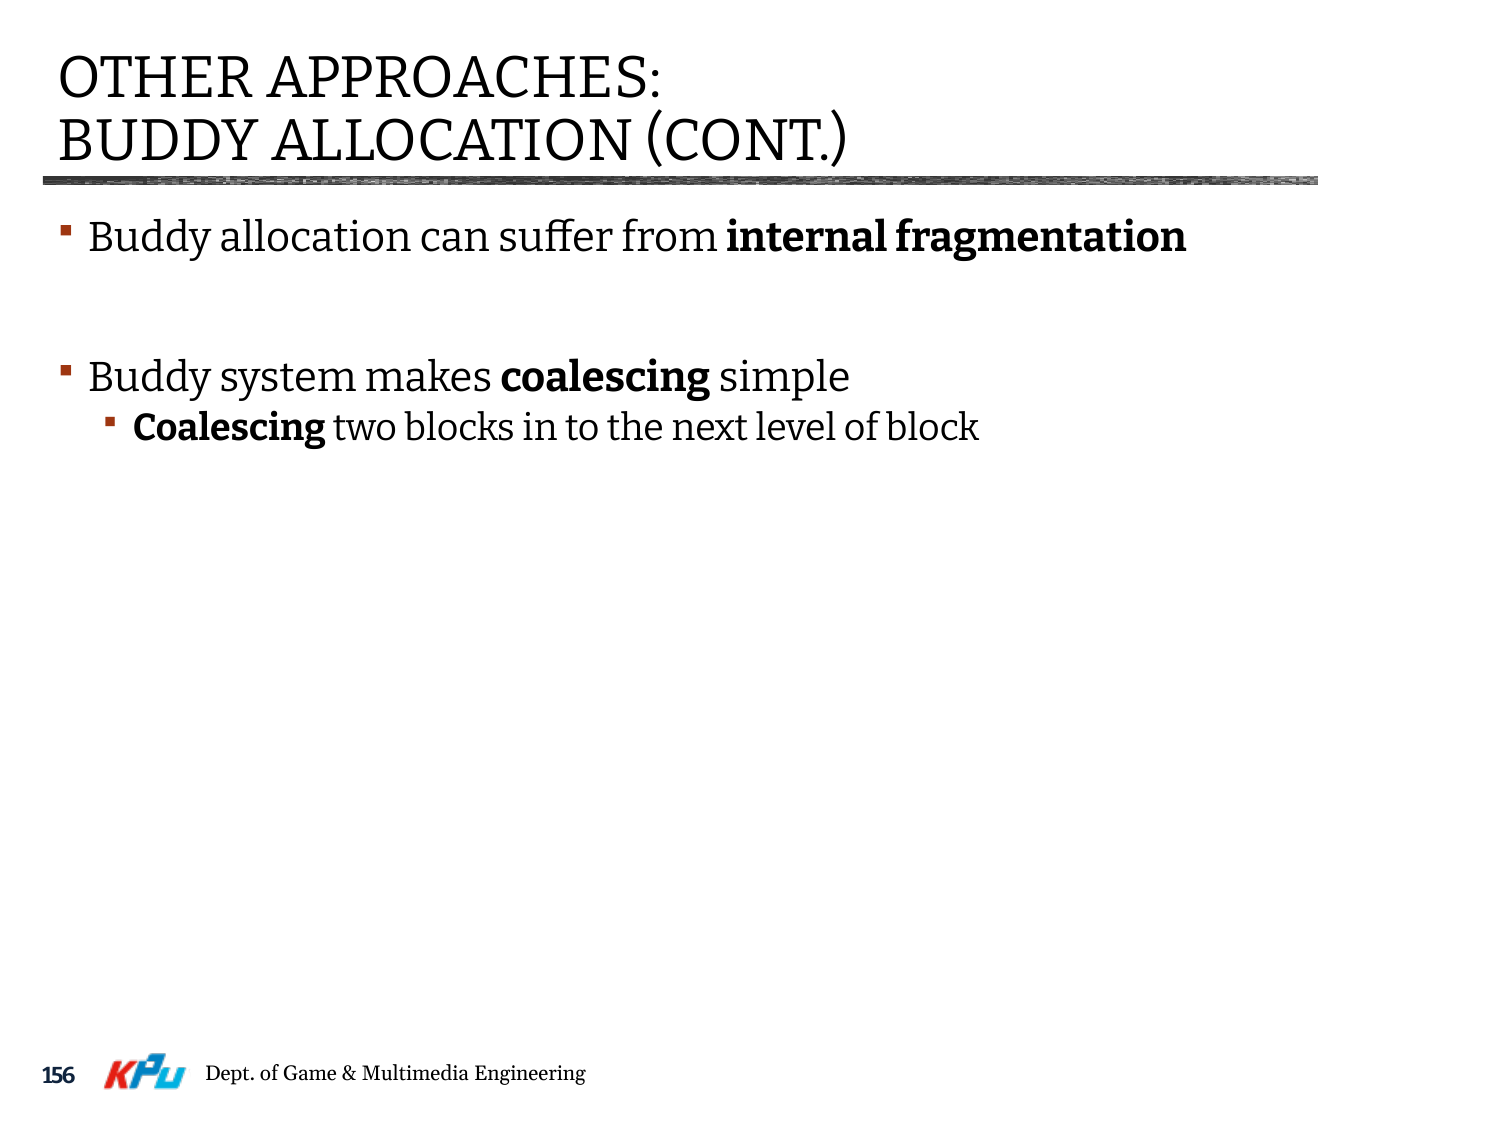

# Other Approaches: Buddy Allocation (Cont.)
Buddy allocation can suffer from internal fragmentation

Buddy system makes coalescing simple
Coalescing two blocks in to the next level of block

Dept. of Game & Multimedia Engineering
156